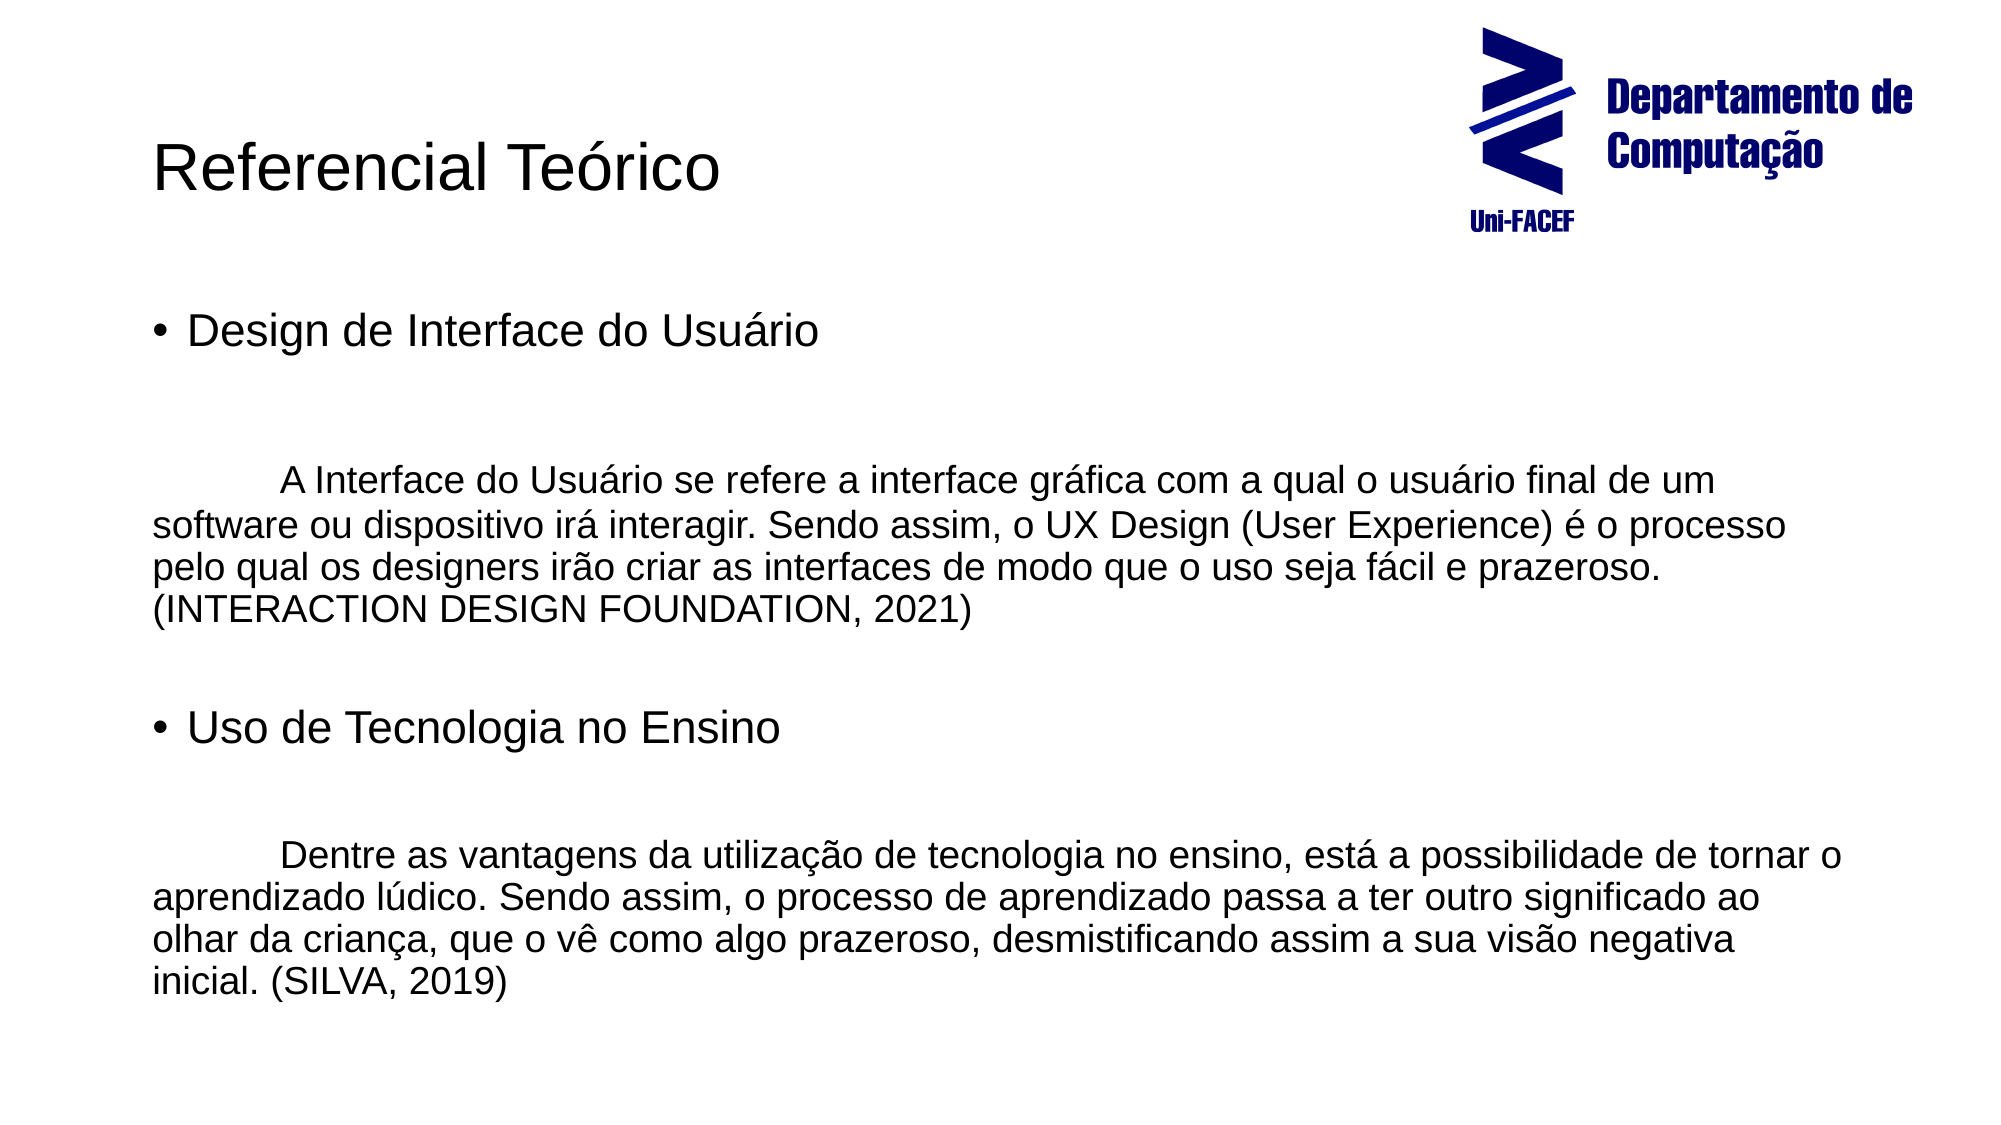

# Referencial Teórico
Design de Interface do Usuário

	A Interface do Usuário se refere a interface gráfica com a qual o usuário final de um software ou dispositivo irá interagir. Sendo assim, o UX Design (User Experience) é o processo pelo qual os designers irão criar as interfaces de modo que o uso seja fácil e prazeroso. (INTERACTION DESIGN FOUNDATION, 2021)

Uso de Tecnologia no Ensino

	Dentre as vantagens da utilização de tecnologia no ensino, está a possibilidade de tornar o aprendizado lúdico. Sendo assim, o processo de aprendizado passa a ter outro significado ao olhar da criança, que o vê como algo prazeroso, desmistificando assim a sua visão negativa inicial. (SILVA, 2019)